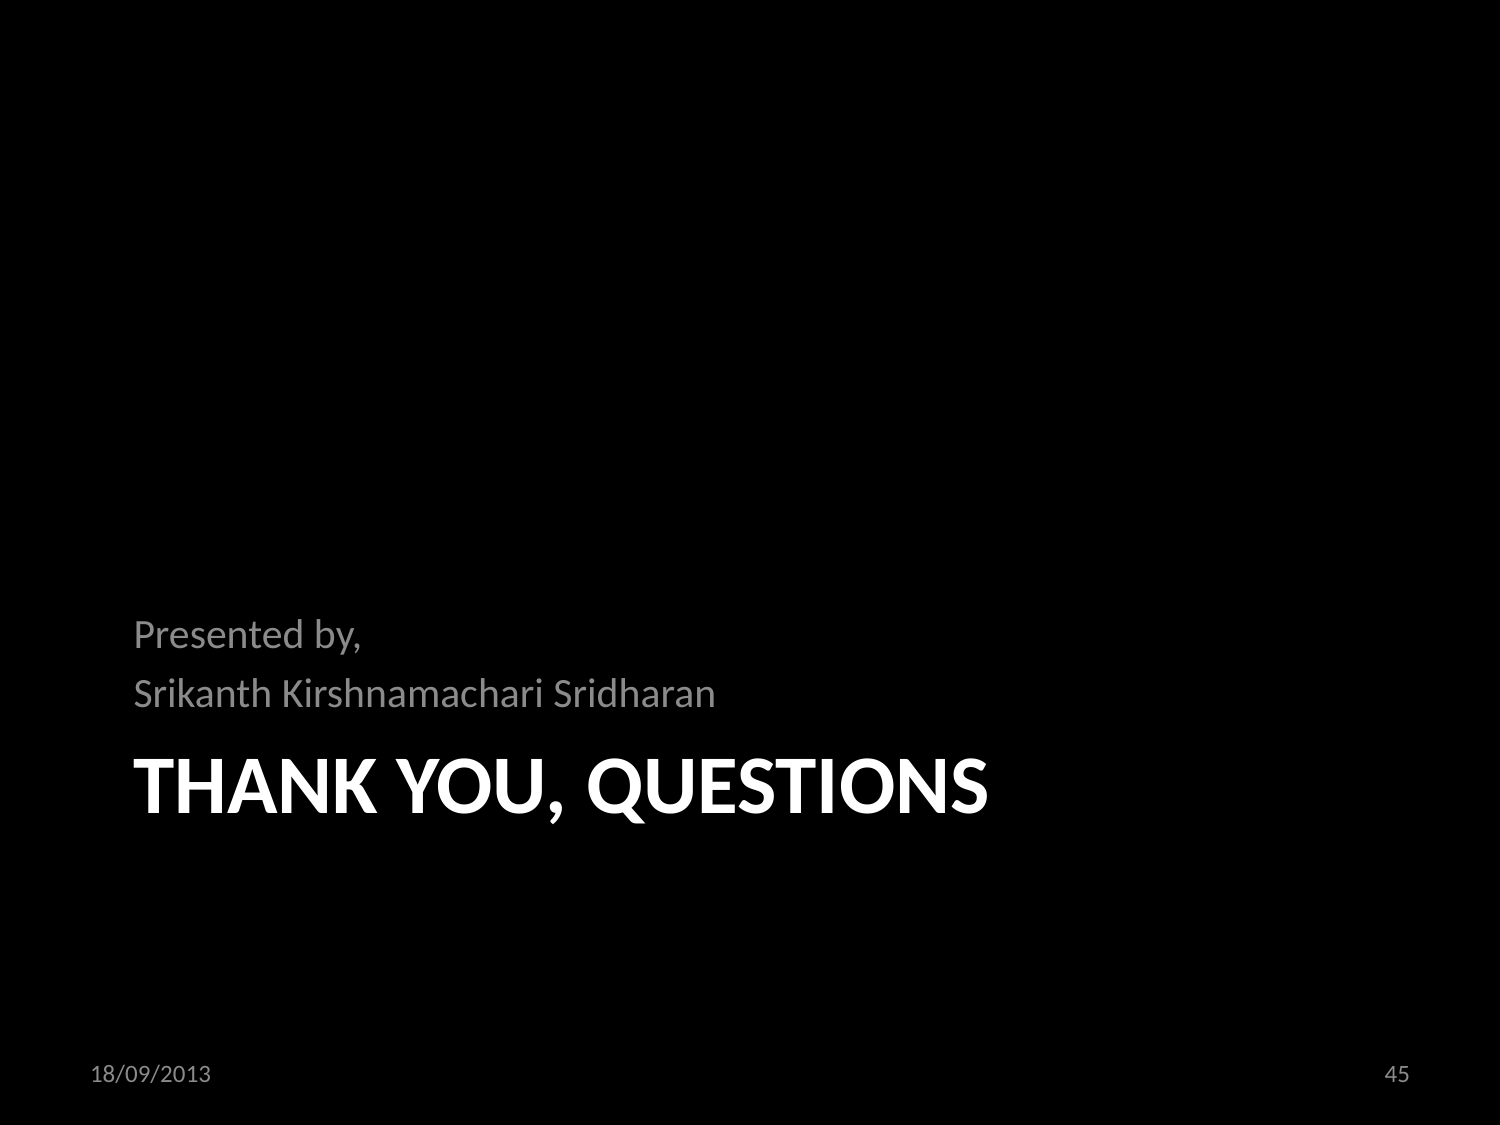

Presented by,
Srikanth Kirshnamachari Sridharan
# Thank you, Questions
18/09/2013
45